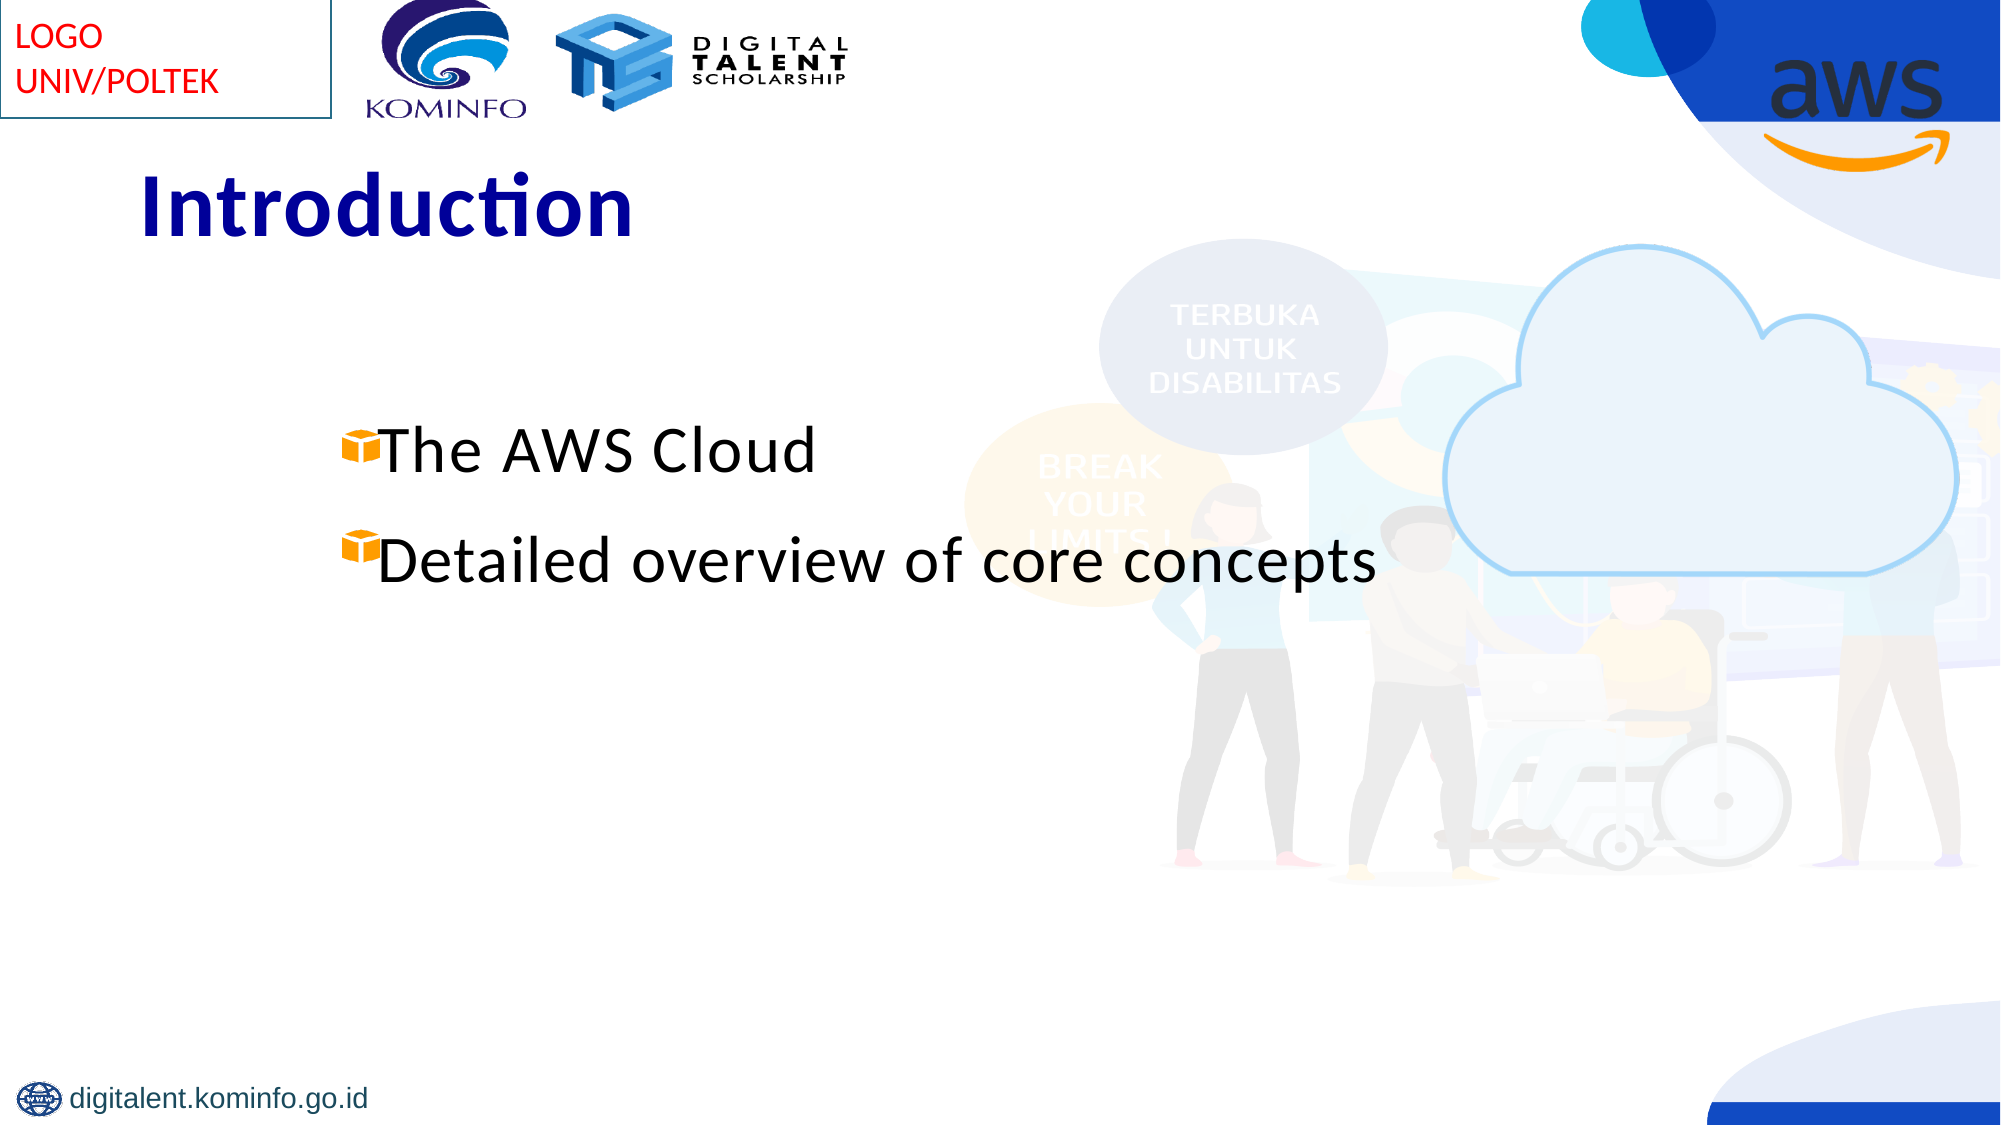

# Introduction

The AWS Cloud
Detailed overview of core concepts